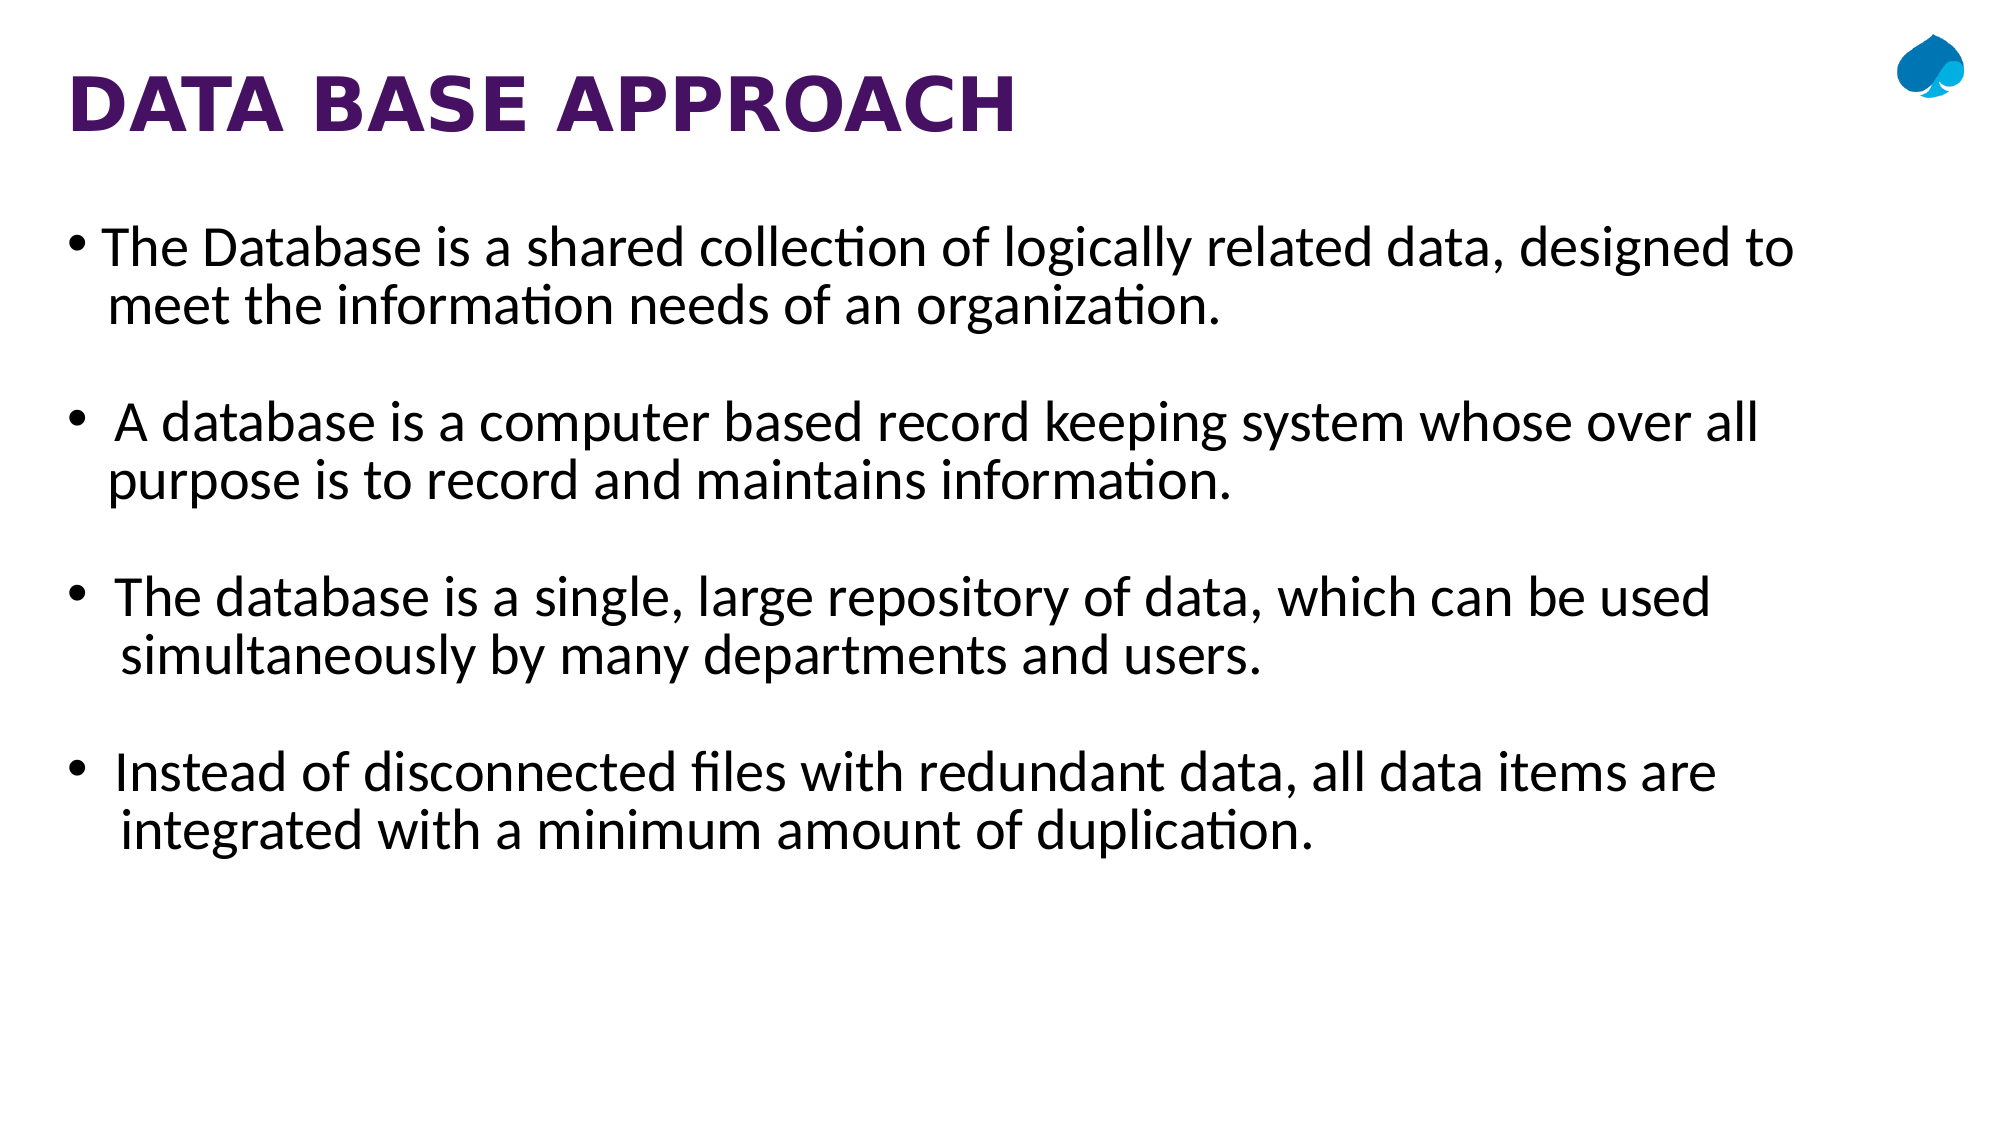

# DATA BASE APPROACH
 The Database is a shared collection of logically related data, designed to
   meet the information needs of an organization.

  A database is a computer based record keeping system whose over all
   purpose is to record and maintains information.

  The database is a single, large repository of data, which can be used
    simultaneously by many departments and users.

  Instead of disconnected files with redundant data, all data items are
    integrated with a minimum amount of duplication.